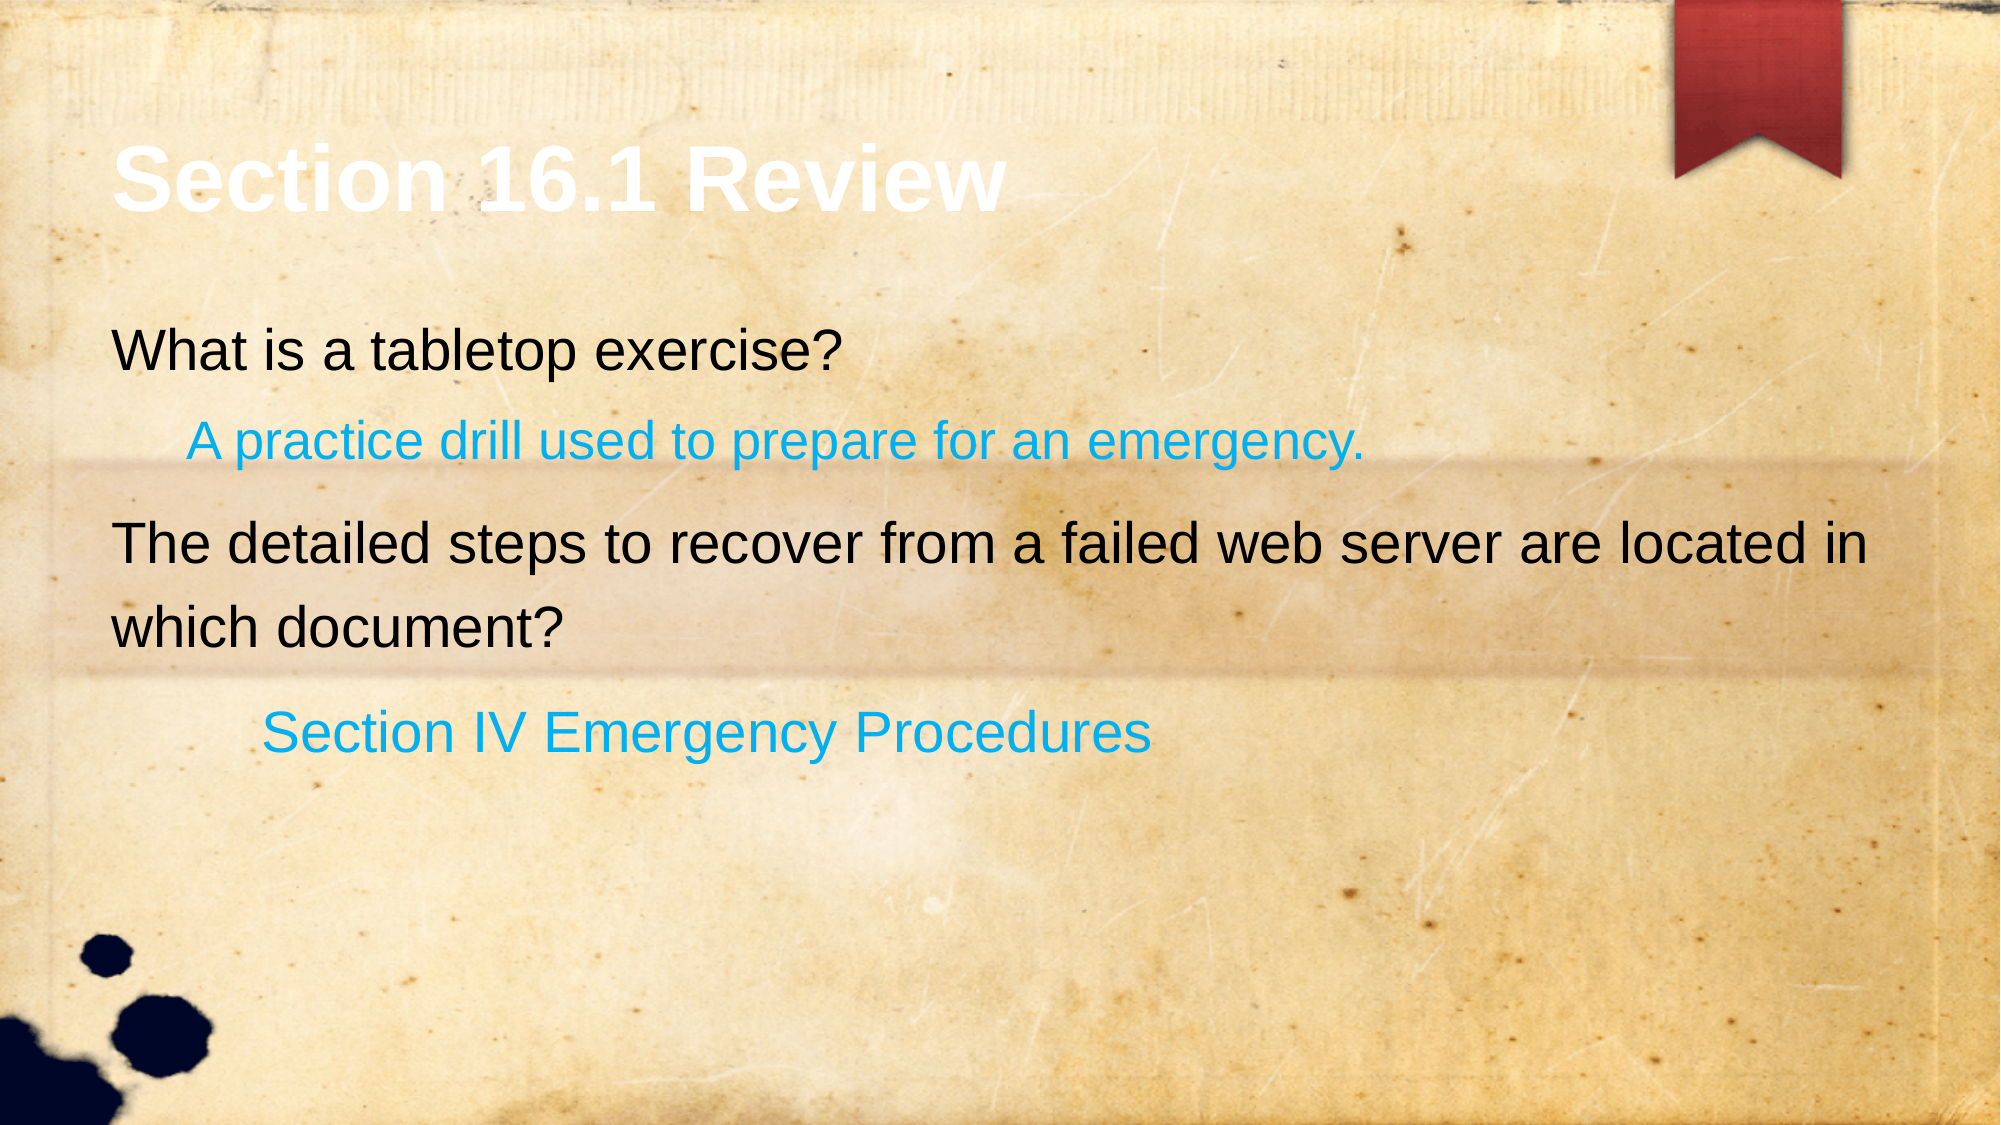

Section 16.1 Review
What is a tabletop exercise?
A practice drill used to prepare for an emergency.
The detailed steps to recover from a failed web server are located in which document?
	Section IV Emergency Procedures